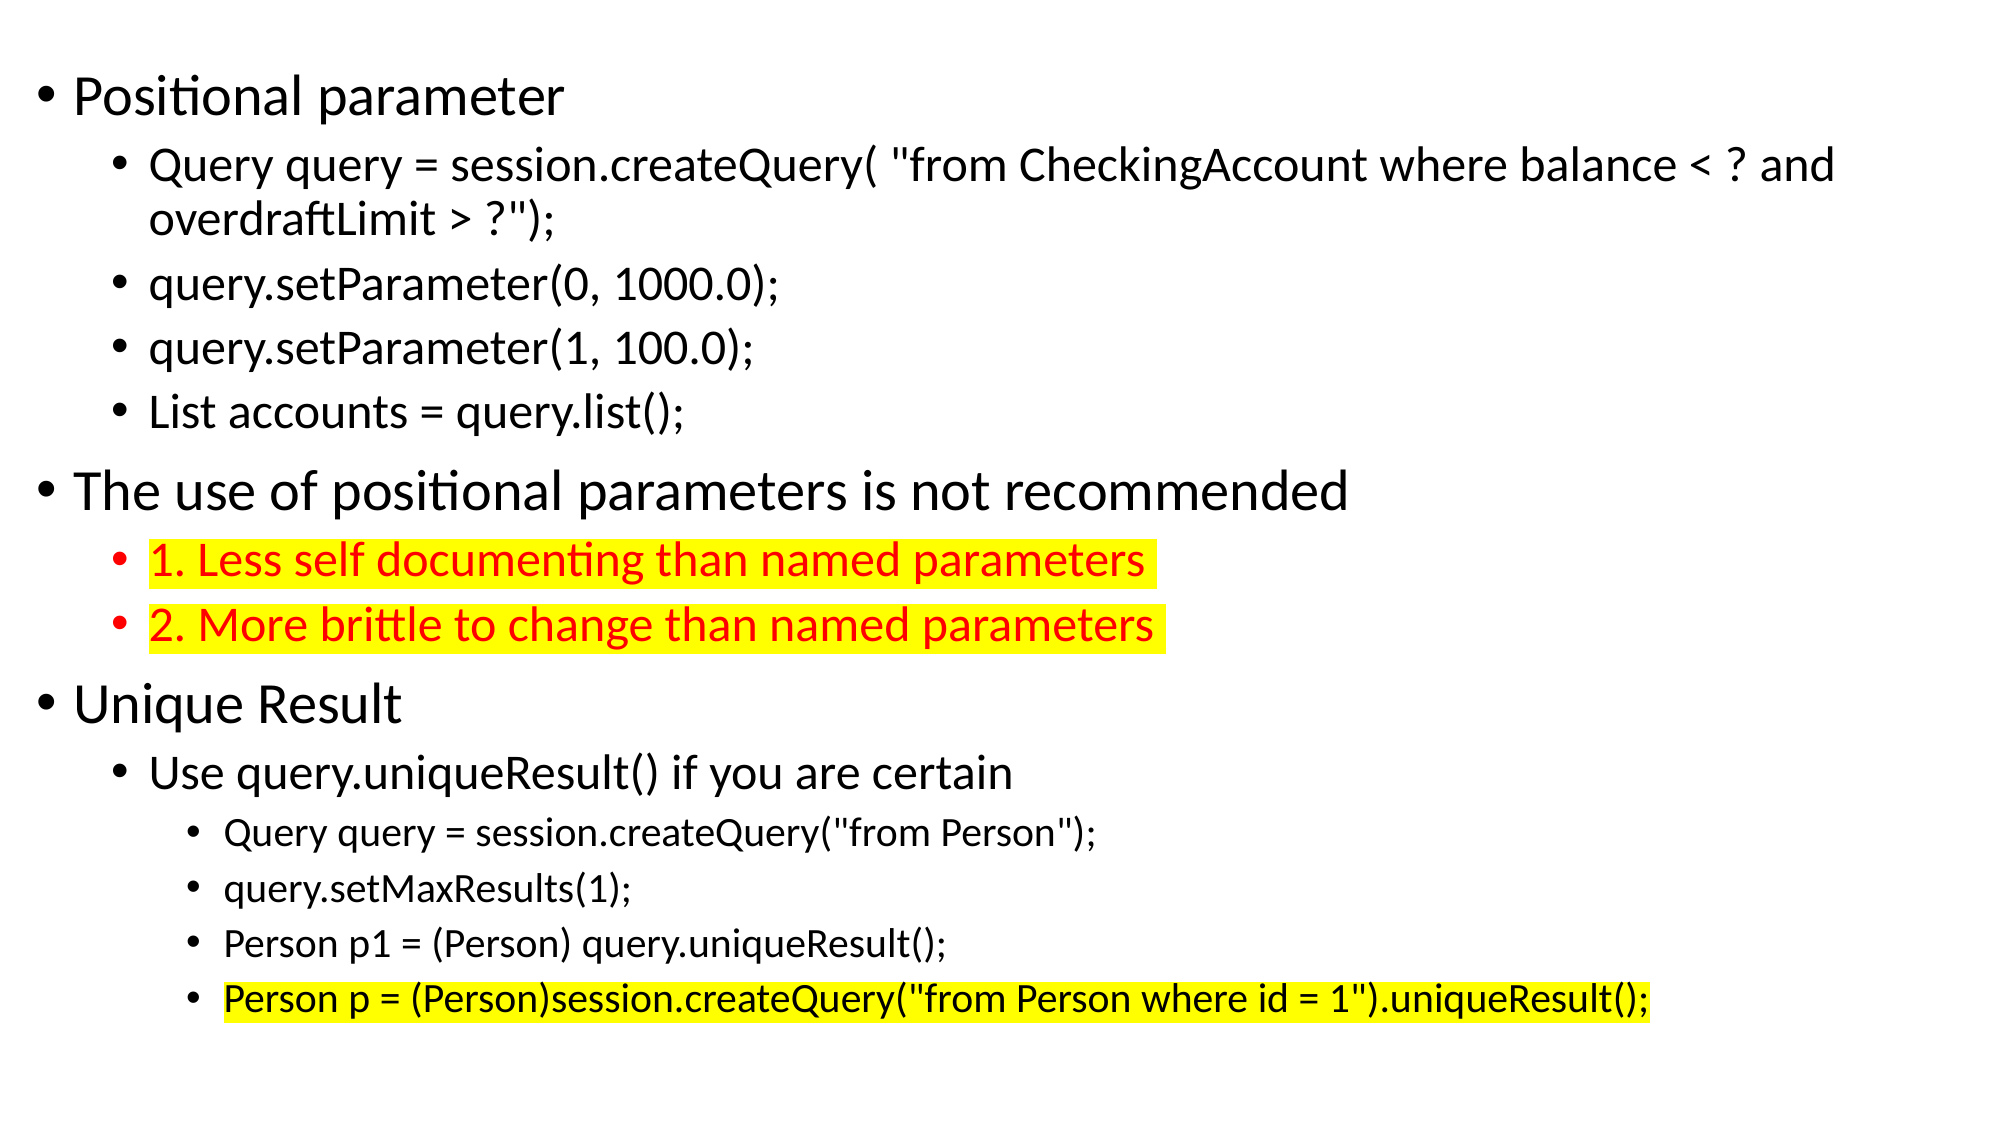

Positional parameter
Query query = session.createQuery( "from CheckingAccount where balance < ? and overdraftLimit > ?");
query.setParameter(0, 1000.0);
query.setParameter(1, 100.0);
List accounts = query.list();
The use of positional parameters is not recommended
1. Less self documenting than named parameters
2. More brittle to change than named parameters
Unique Result
Use query.uniqueResult() if you are certain
Query query = session.createQuery("from Person");
query.setMaxResults(1);
Person p1 = (Person) query.uniqueResult();
Person p = (Person)session.createQuery("from Person where id = 1").uniqueResult();